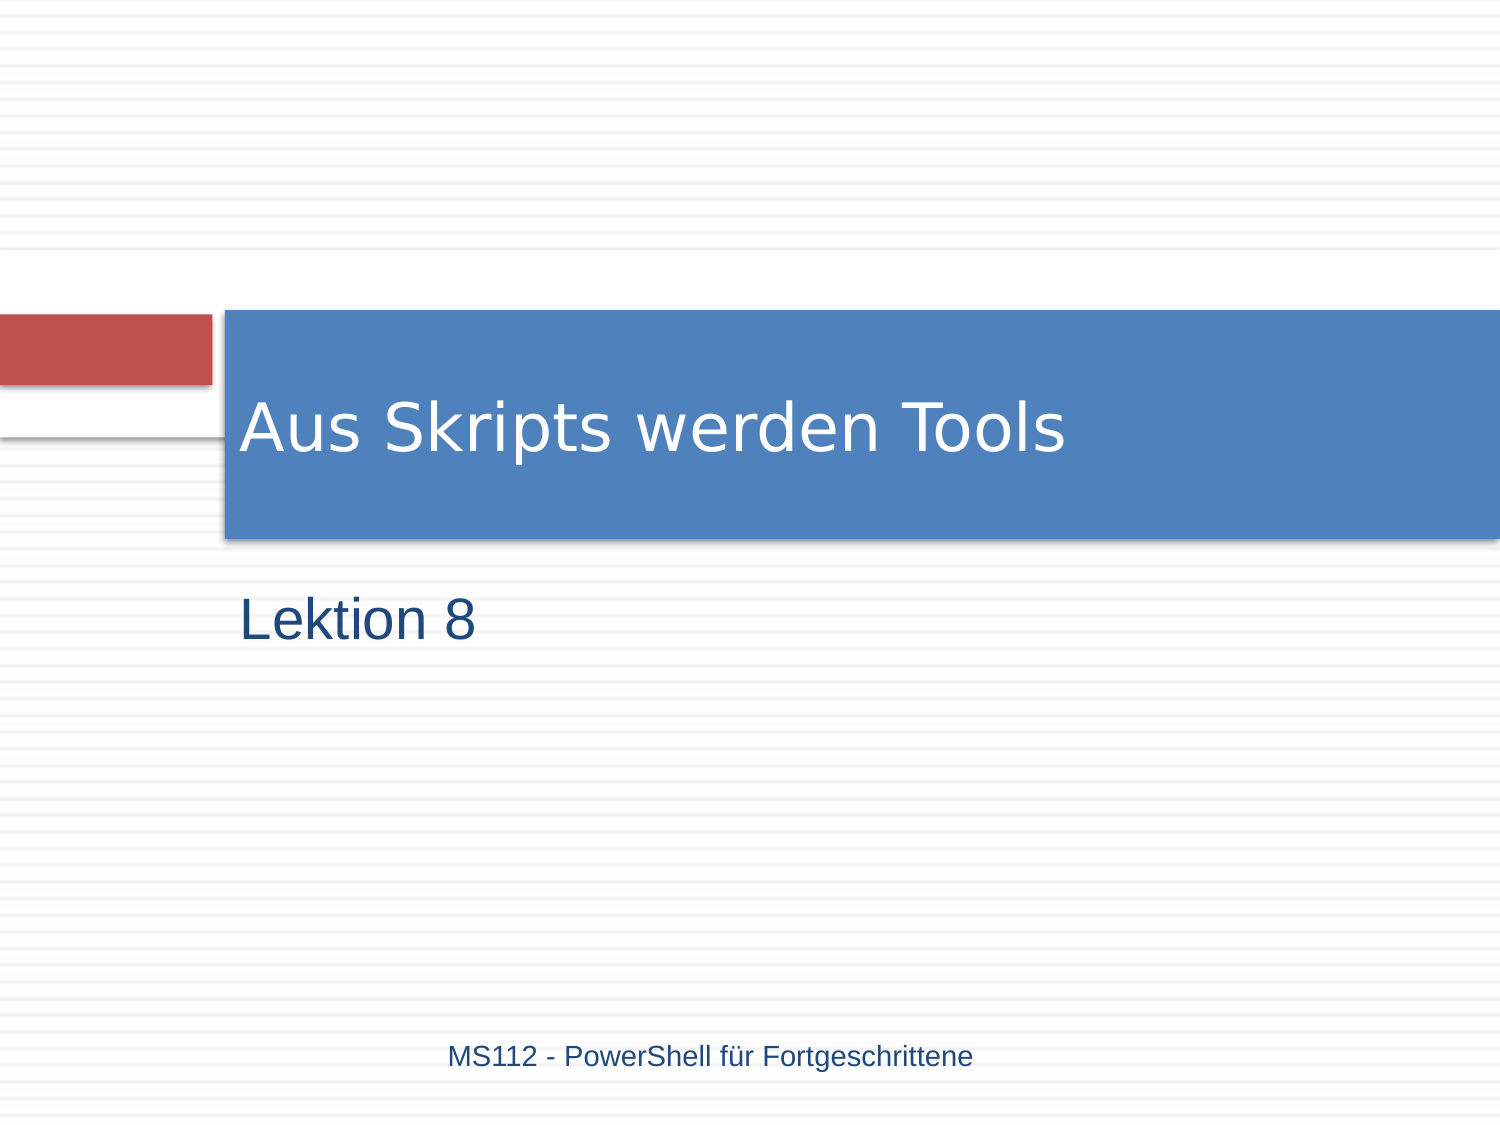

# Aus Skripts werden Tools
Lektion 8
MS112 - PowerShell für Fortgeschrittene